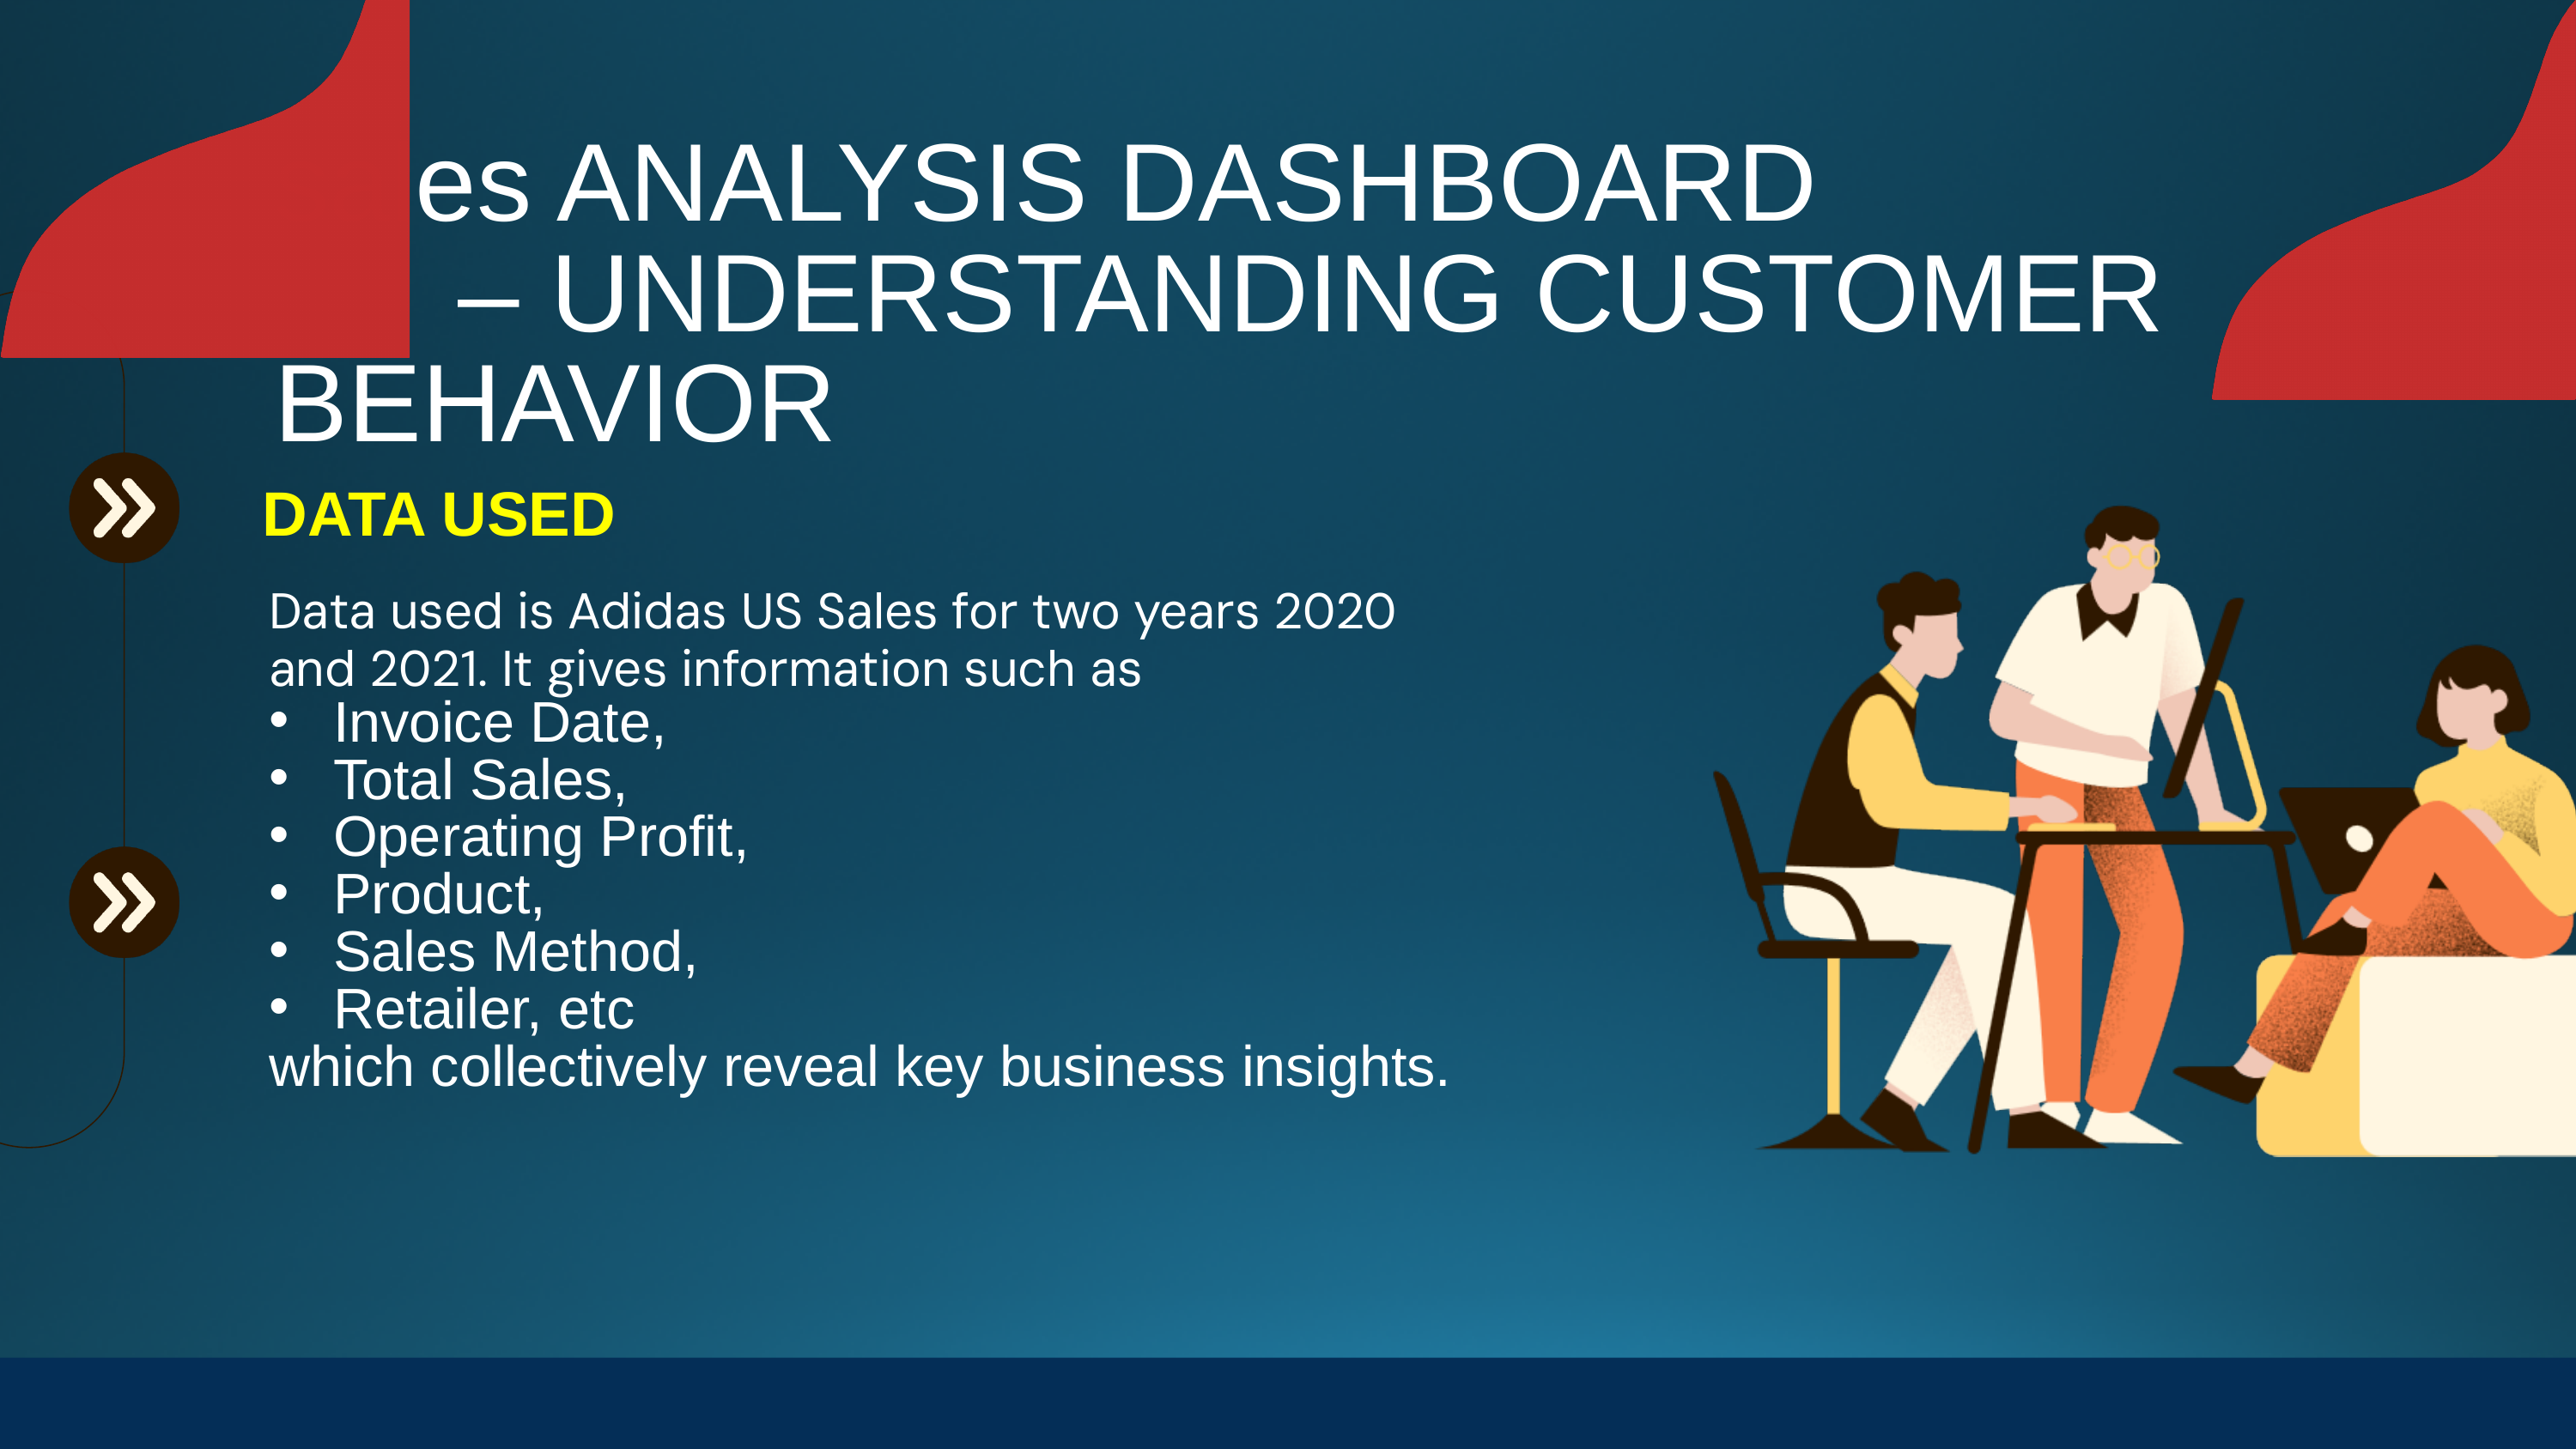

sales ANALYSIS DASHBOARD
      – UNDERSTANDING CUSTOMER BEHAVIOR

DATA USED

Data used is Adidas US Sales for two years 2020 and 2021. It gives information such as
Invoice Date,
Total Sales,
Operating Profit,
Product,
Sales Method,
Retailer, etc
which collectively reveal key business insights.